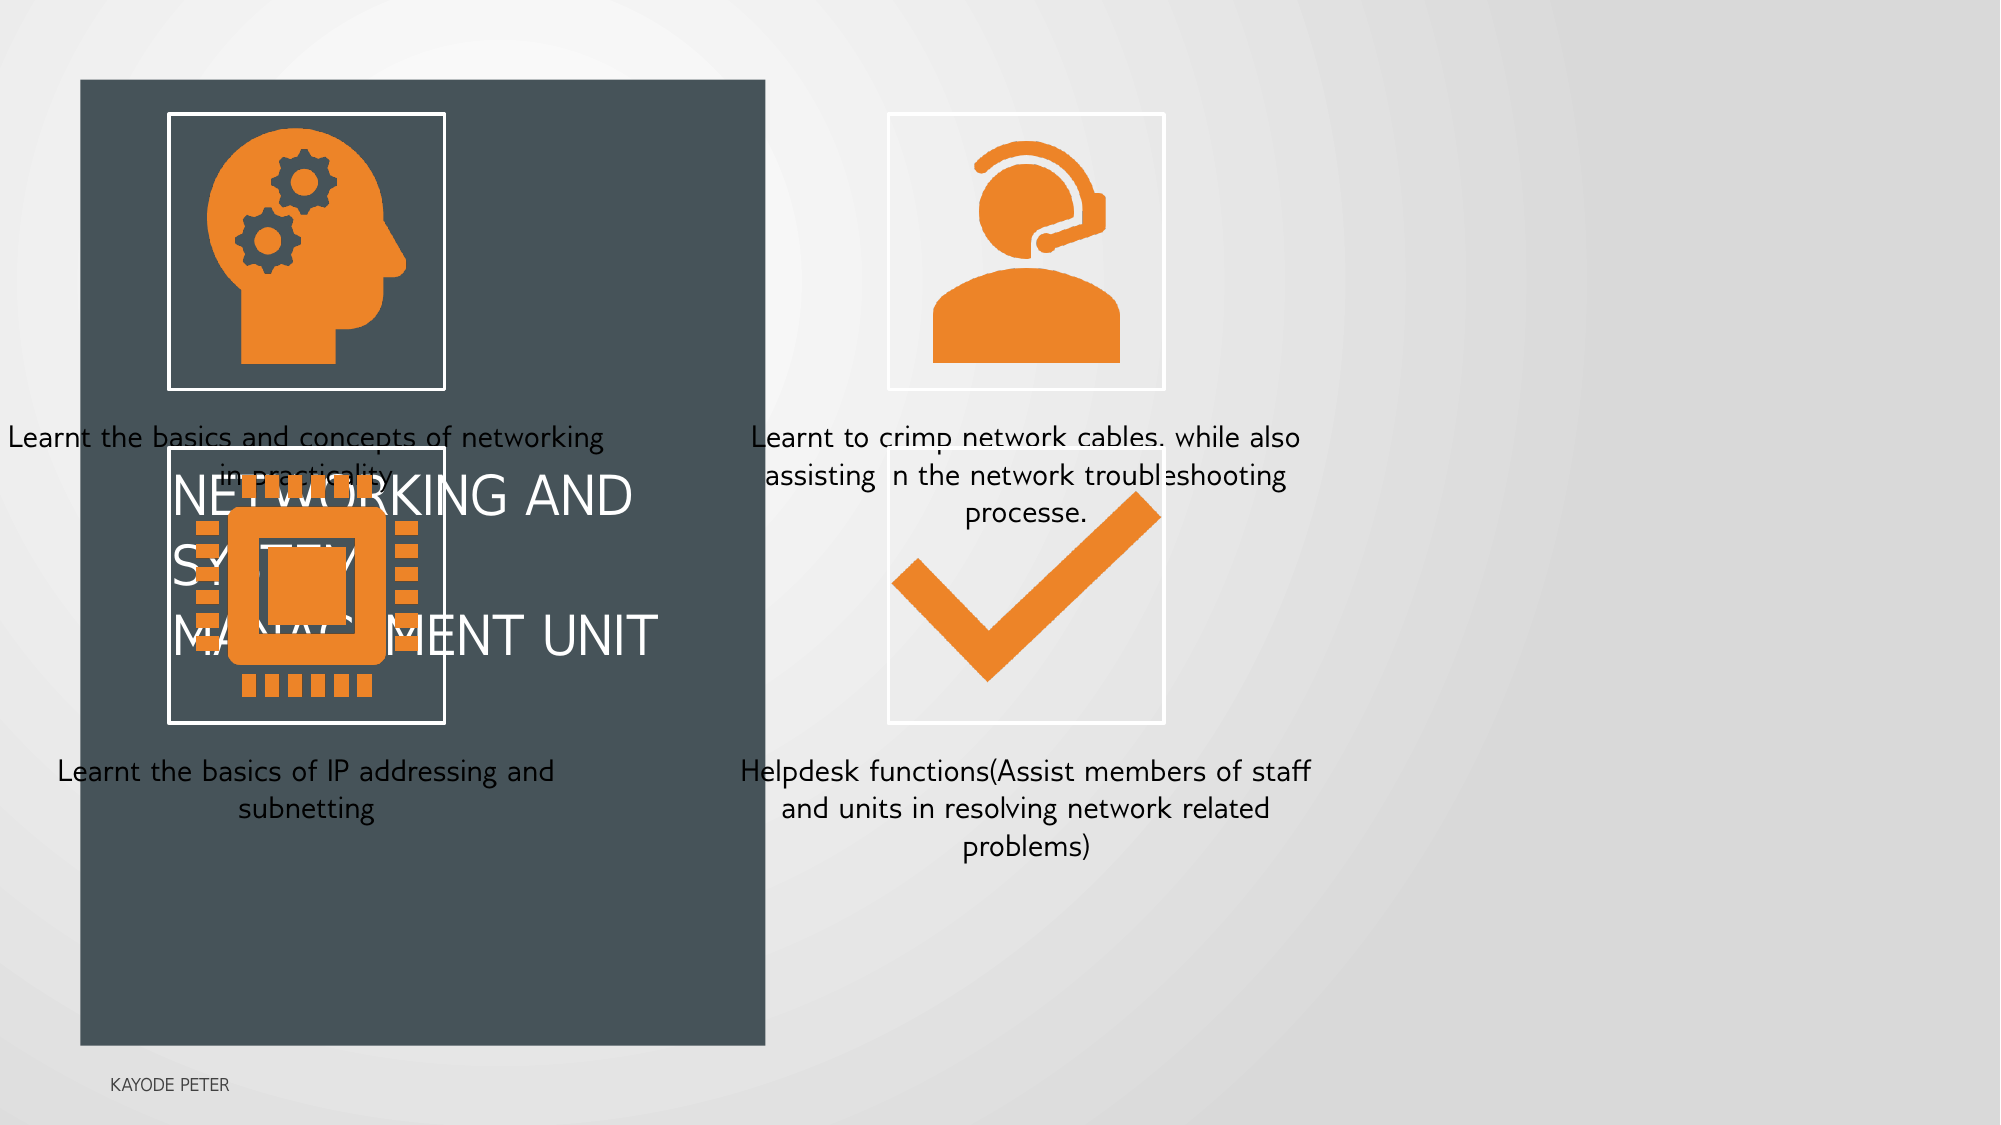

Learnt the basics and concepts of networking in practicality
Learnt to crimp network cables, while also assisting in the network troubleshooting processe.
Learnt the basics of IP addressing and subnetting
Helpdesk functions(Assist members of staff and units in resolving network related problems)

# Networking and system management unit
Kayode peter
7